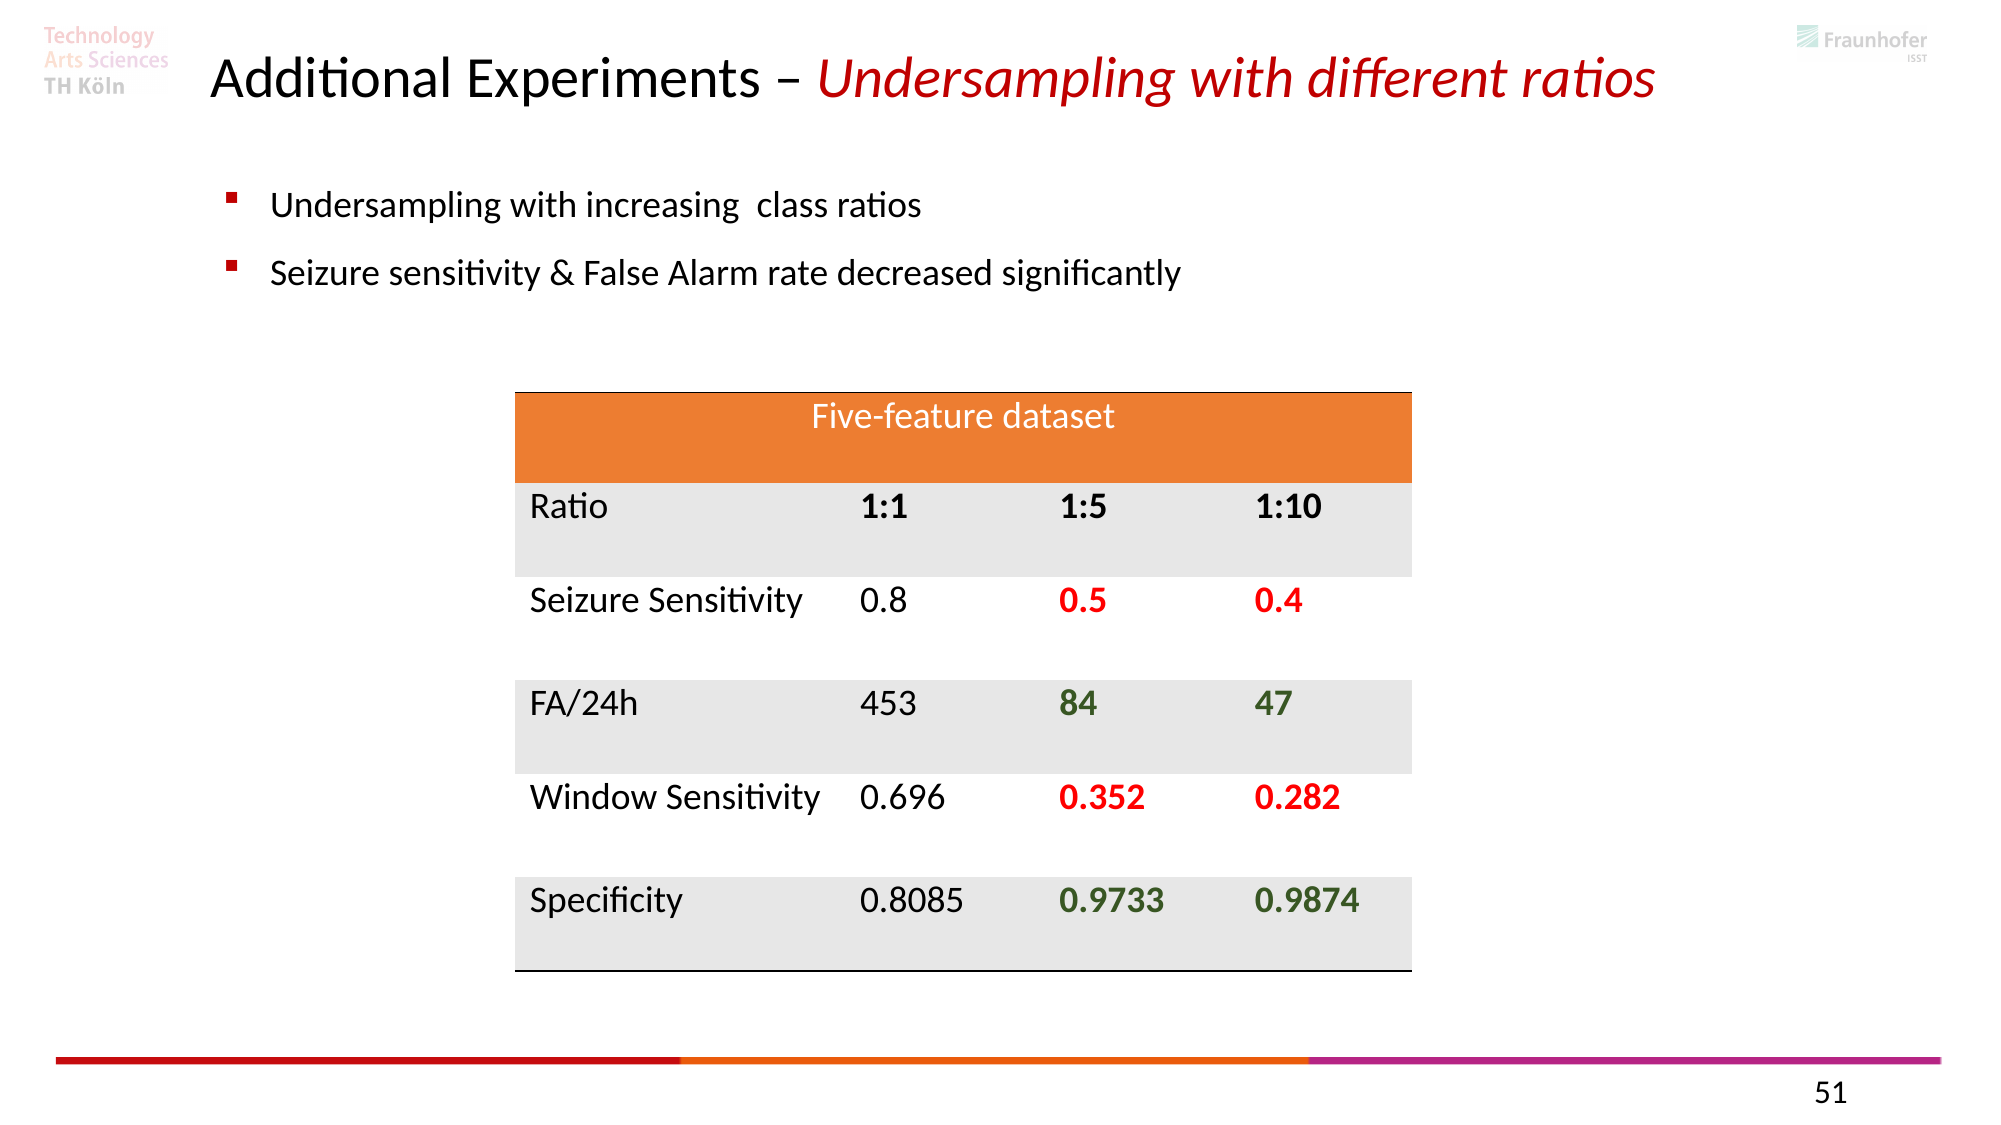

Additional Experiments – Undersampling with different ratios
Undersampling with increasing  class ratios
Seizure sensitivity & False Alarm rate decreased significantly

| Five-feature dataset |  |  |  |
| --- | --- | --- | --- |
| Ratio | 1:1 | 1:5 | 1:10 |
| Seizure Sensitivity | 0.8 | 0.5 | 0.4 |
| FA/24h | 453 | 84 | 47 |
| Window Sensitivity | 0.696 | 0.352 | 0.282 |
| Specificity | 0.8085 | 0.9733 | 0.9874 |
51